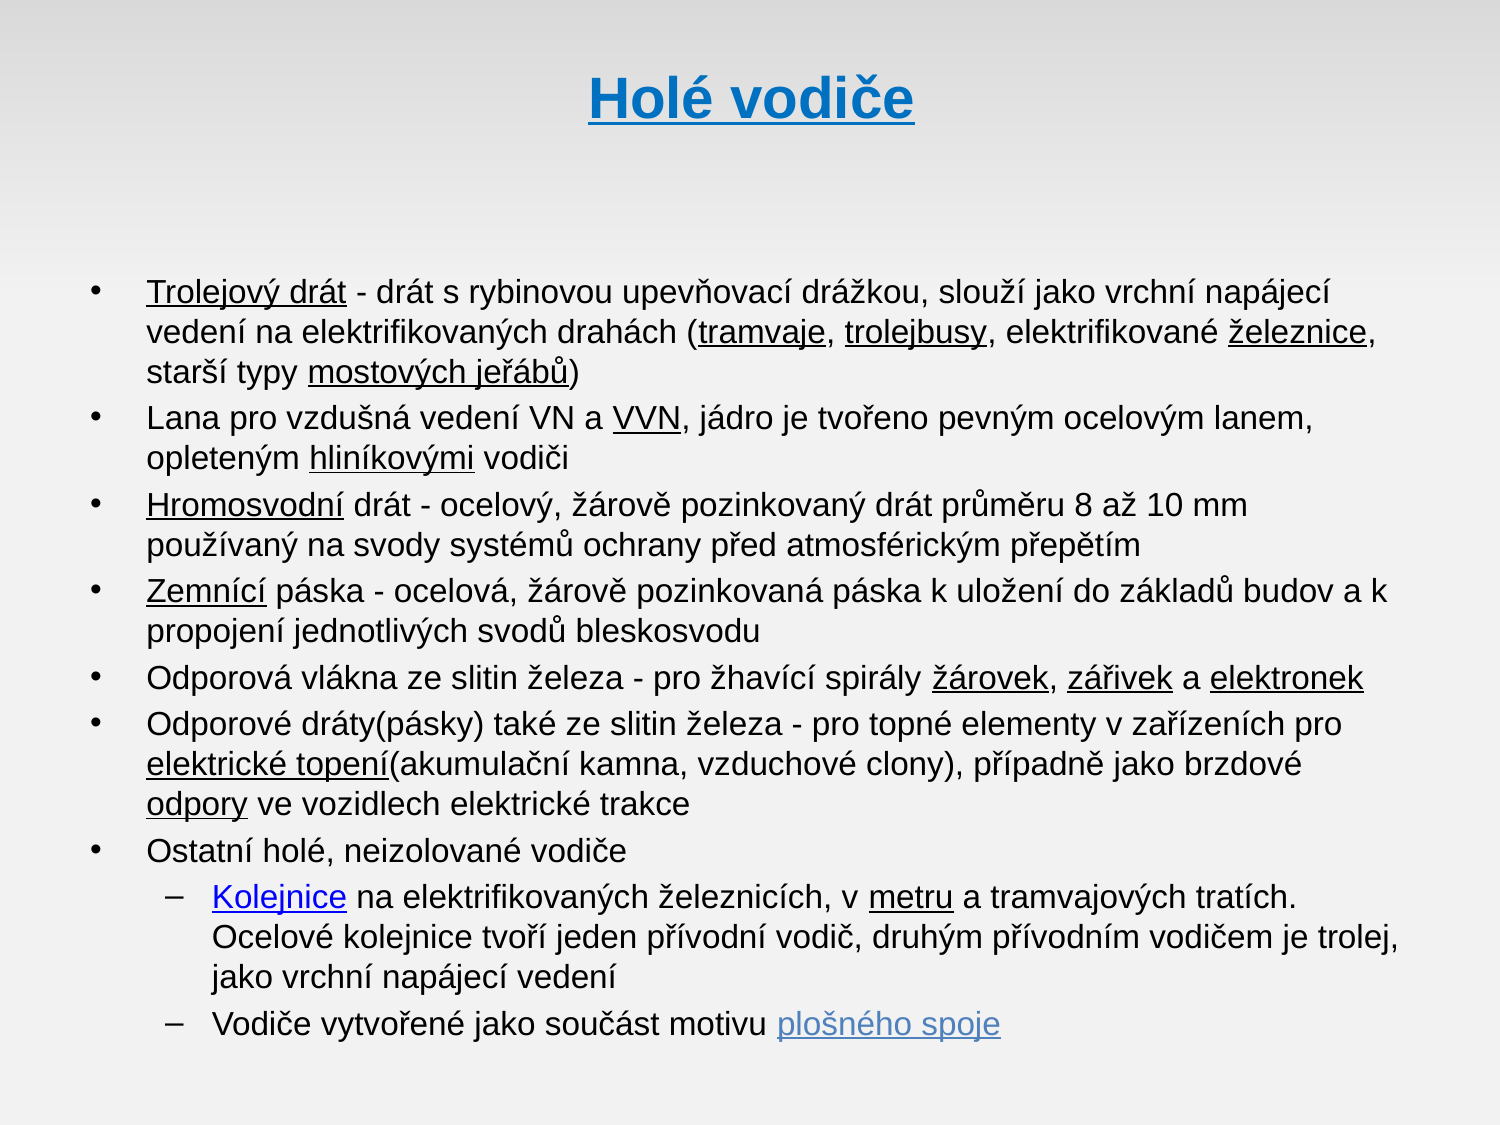

# Holé vodiče
Trolejový drát - drát s rybinovou upevňovací drážkou, slouží jako vrchní napájecí vedení na elektrifikovaných drahách (tramvaje, trolejbusy, elektrifikované železnice, starší typy mostových jeřábů)
Lana pro vzdušná vedení VN a VVN, jádro je tvořeno pevným ocelovým lanem, opleteným hliníkovými vodiči
Hromosvodní drát - ocelový, žárově pozinkovaný drát průměru 8 až 10 mm používaný na svody systémů ochrany před atmosférickým přepětím
Zemnící páska - ocelová, žárově pozinkovaná páska k uložení do základů budov a k propojení jednotlivých svodů bleskosvodu
Odporová vlákna ze slitin železa - pro žhavící spirály žárovek, zářivek a elektronek
Odporové dráty(pásky) také ze slitin železa - pro topné elementy v zařízeních pro elektrické topení(akumulační kamna, vzduchové clony), případně jako brzdové odpory ve vozidlech elektrické trakce
Ostatní holé, neizolované vodiče
Kolejnice na elektrifikovaných železnicích, v metru a tramvajových tratích. Ocelové kolejnice tvoří jeden přívodní vodič, druhým přívodním vodičem je trolej, jako vrchní napájecí vedení
Vodiče vytvořené jako součást motivu plošného spoje